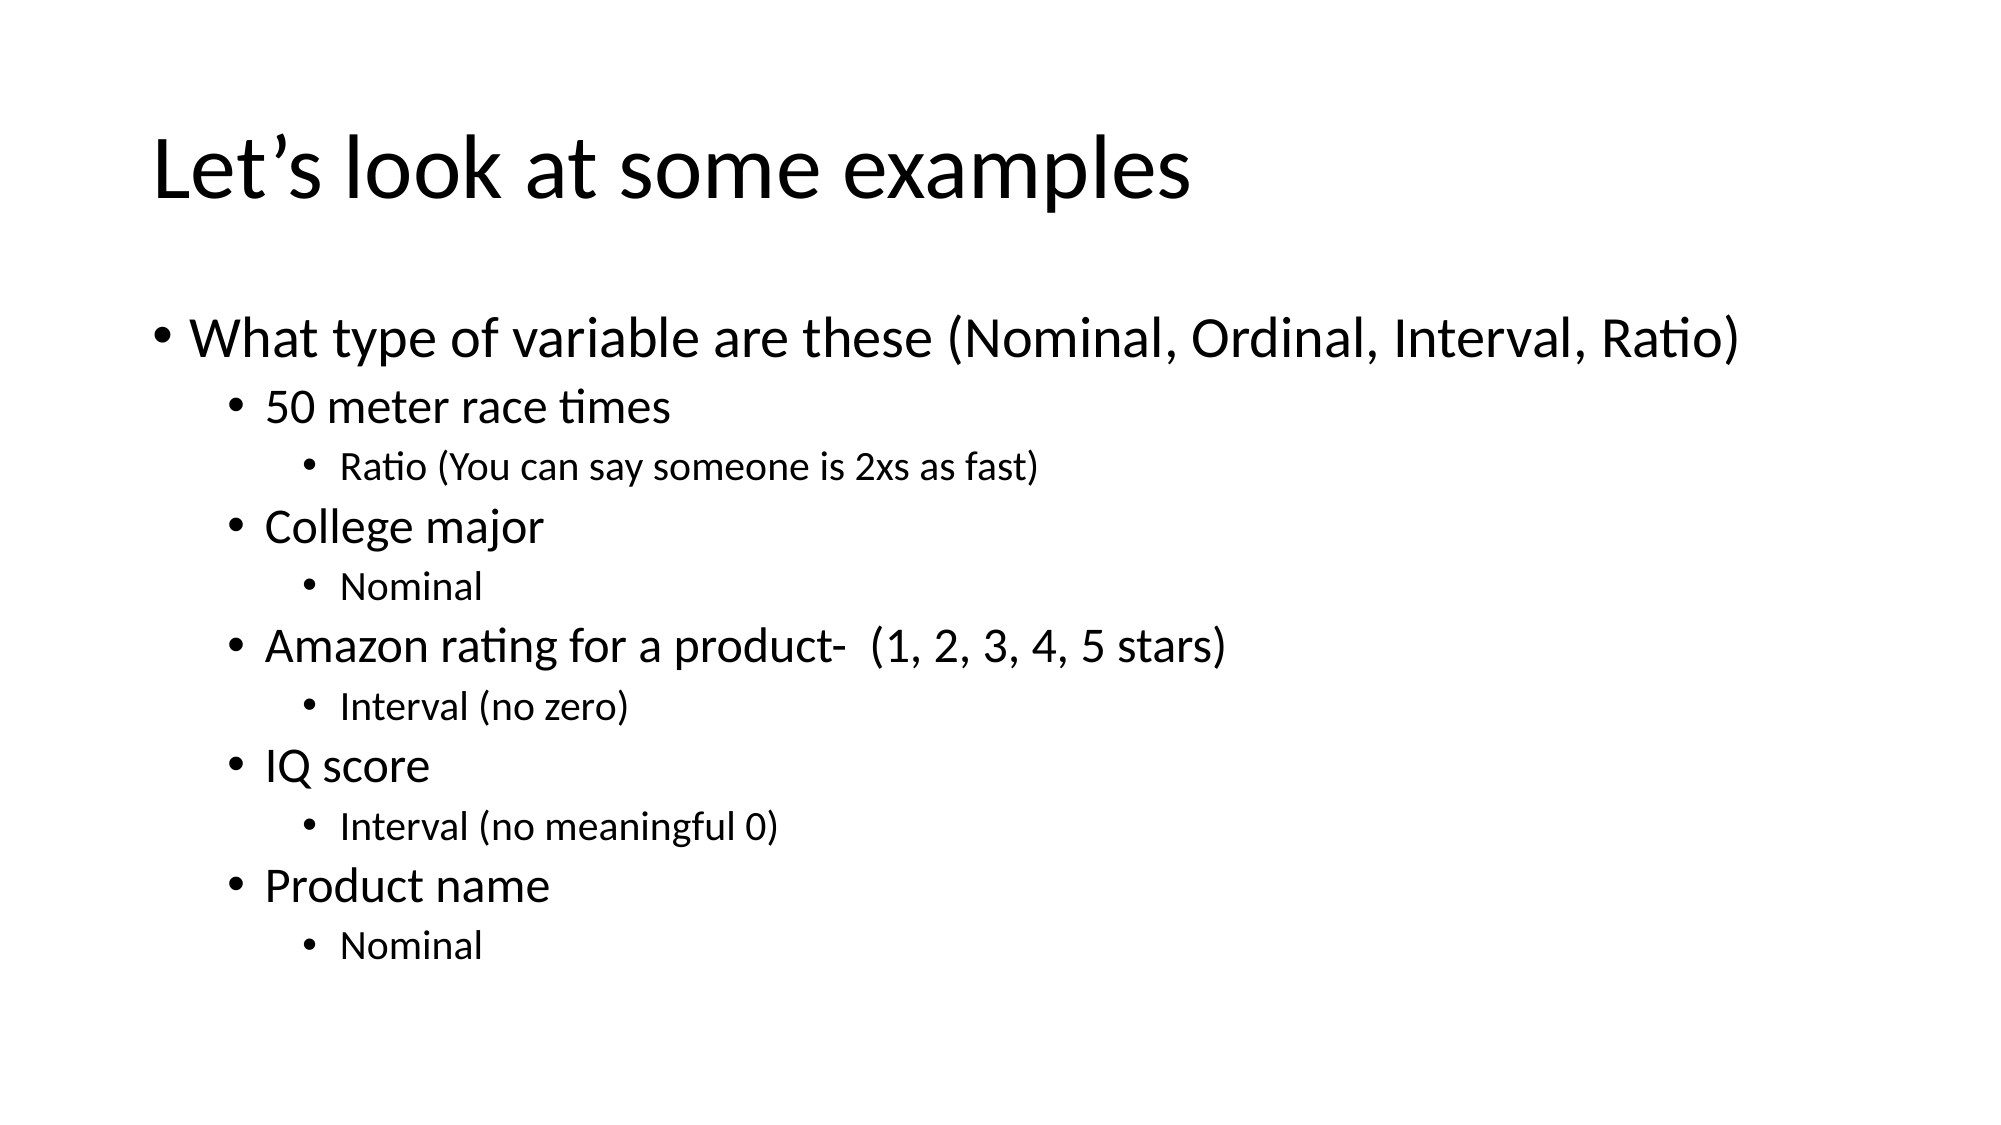

# Let’s look at some examples
What type of variable are these (Nominal, Ordinal, Interval, Ratio)
50 meter race times
Ratio (You can say someone is 2xs as fast)
College major
Nominal
Amazon rating for a product-  (1, 2, 3, 4, 5 stars)
Interval (no zero)
IQ score
Interval (no meaningful 0)
Product name
Nominal